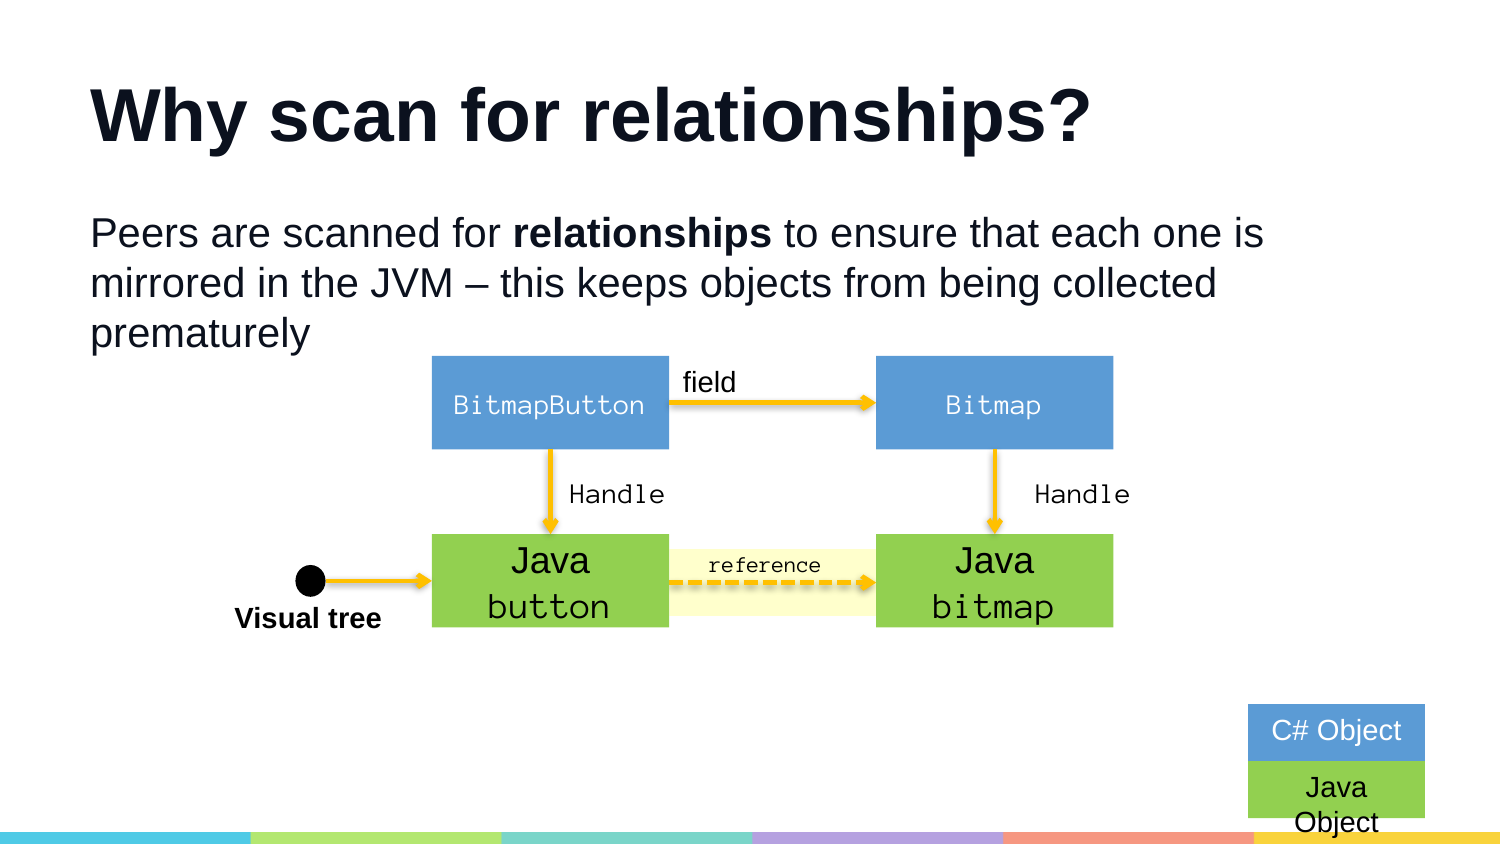

# Why scan for relationships?
Peers are scanned for relationships to ensure that each one is mirrored in the JVM – this keeps objects from being collected prematurely
BitmapButton
field
Bitmap
Java button
Java bitmap

Visual tree
Handle
Handle
reference

C# Object
Java Object